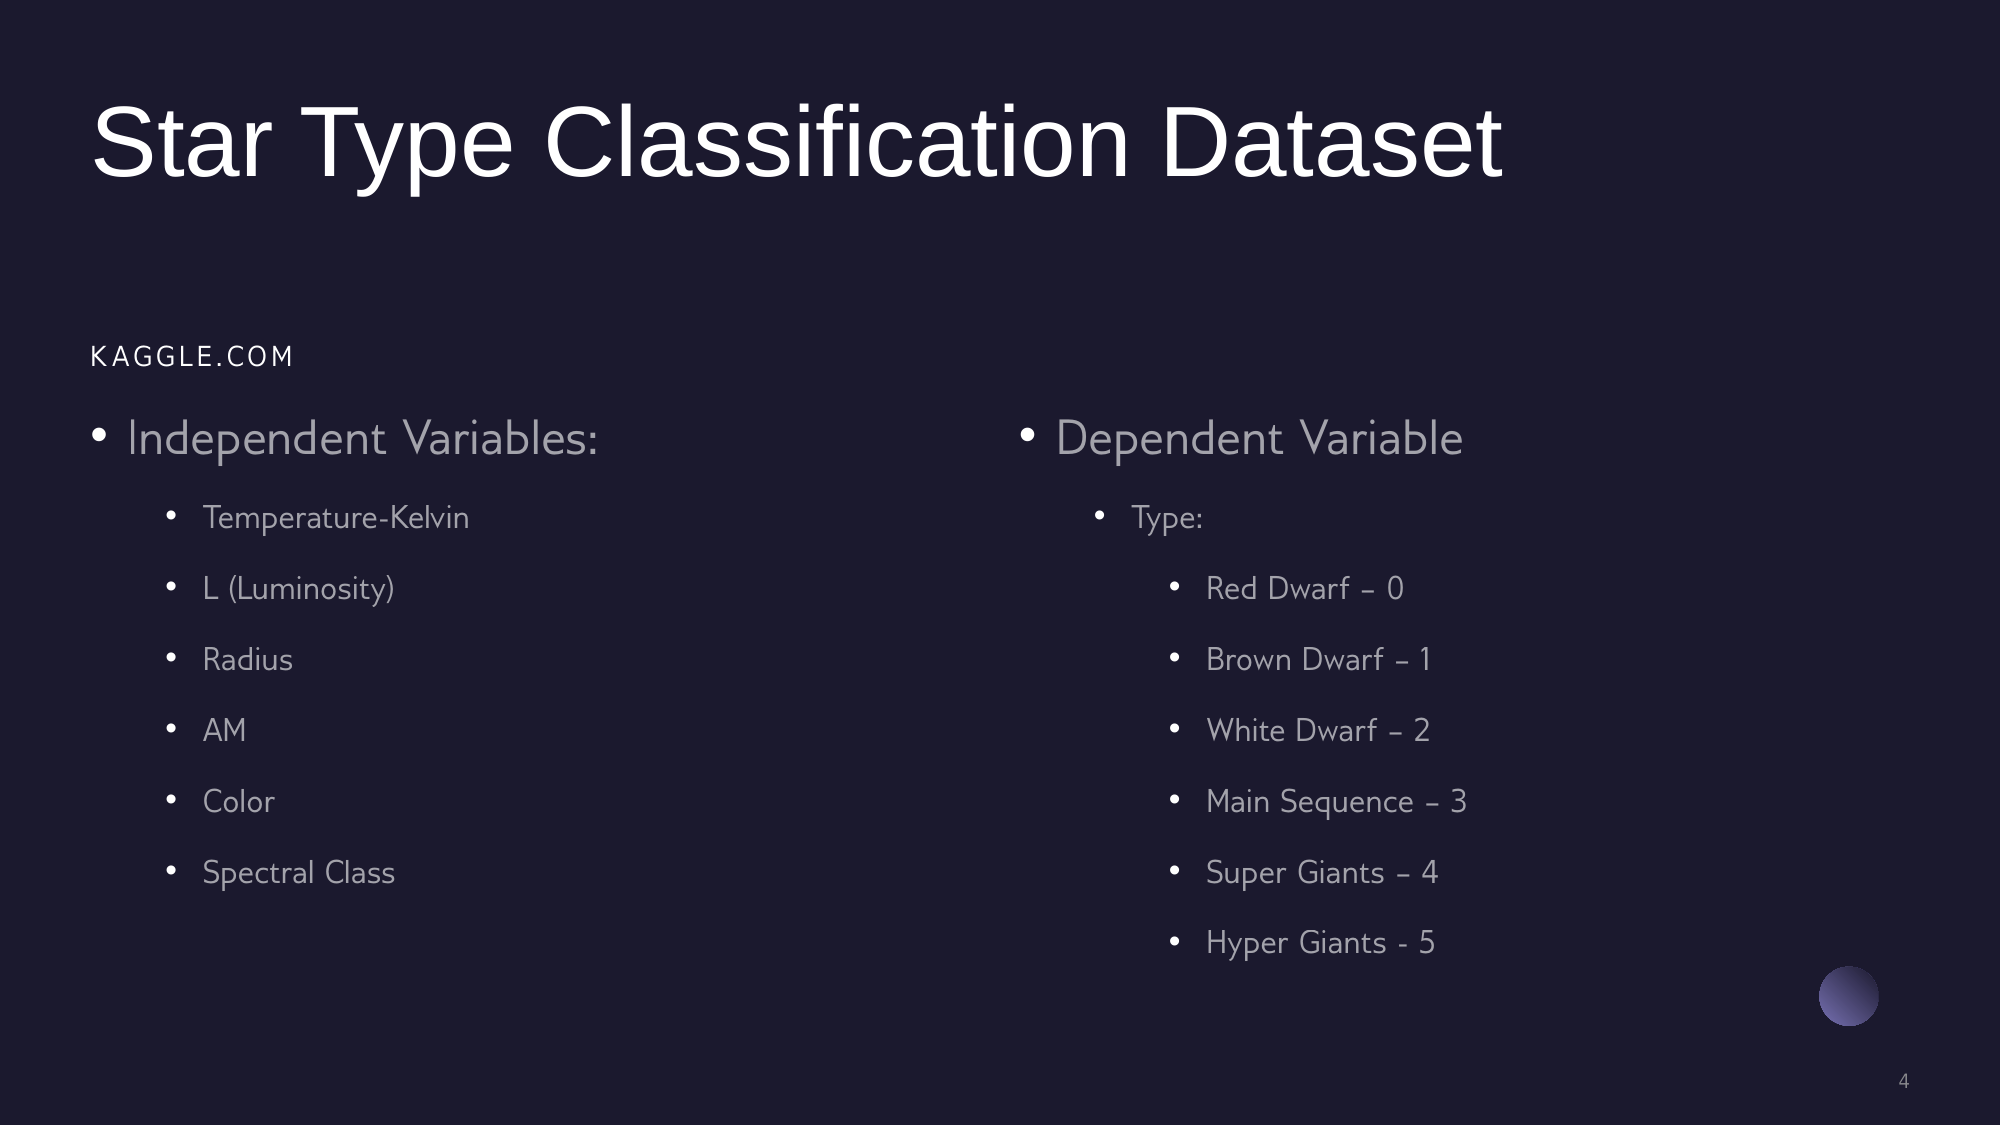

# Star Type Classification Dataset
Kaggle.com
Independent Variables:
Temperature-Kelvin
L (Luminosity)
Radius
AM
Color
Spectral Class
Dependent Variable
Type:
Red Dwarf – 0
Brown Dwarf – 1
White Dwarf – 2
Main Sequence – 3
Super Giants – 4
Hyper Giants - 5
4